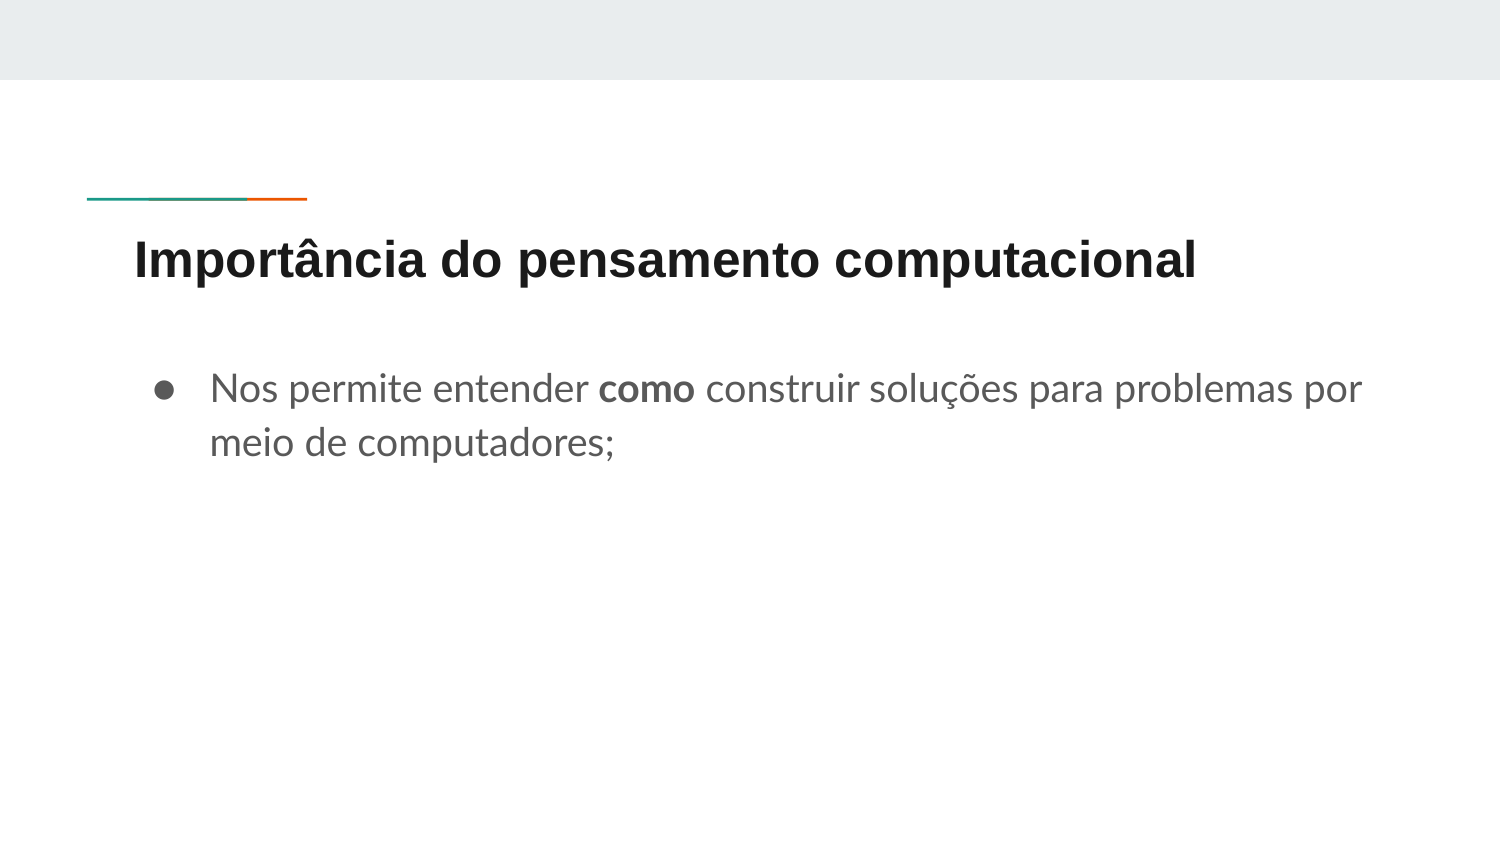

# Importância do pensamento computacional
Nos permite entender como construir soluções para problemas por meio de computadores;